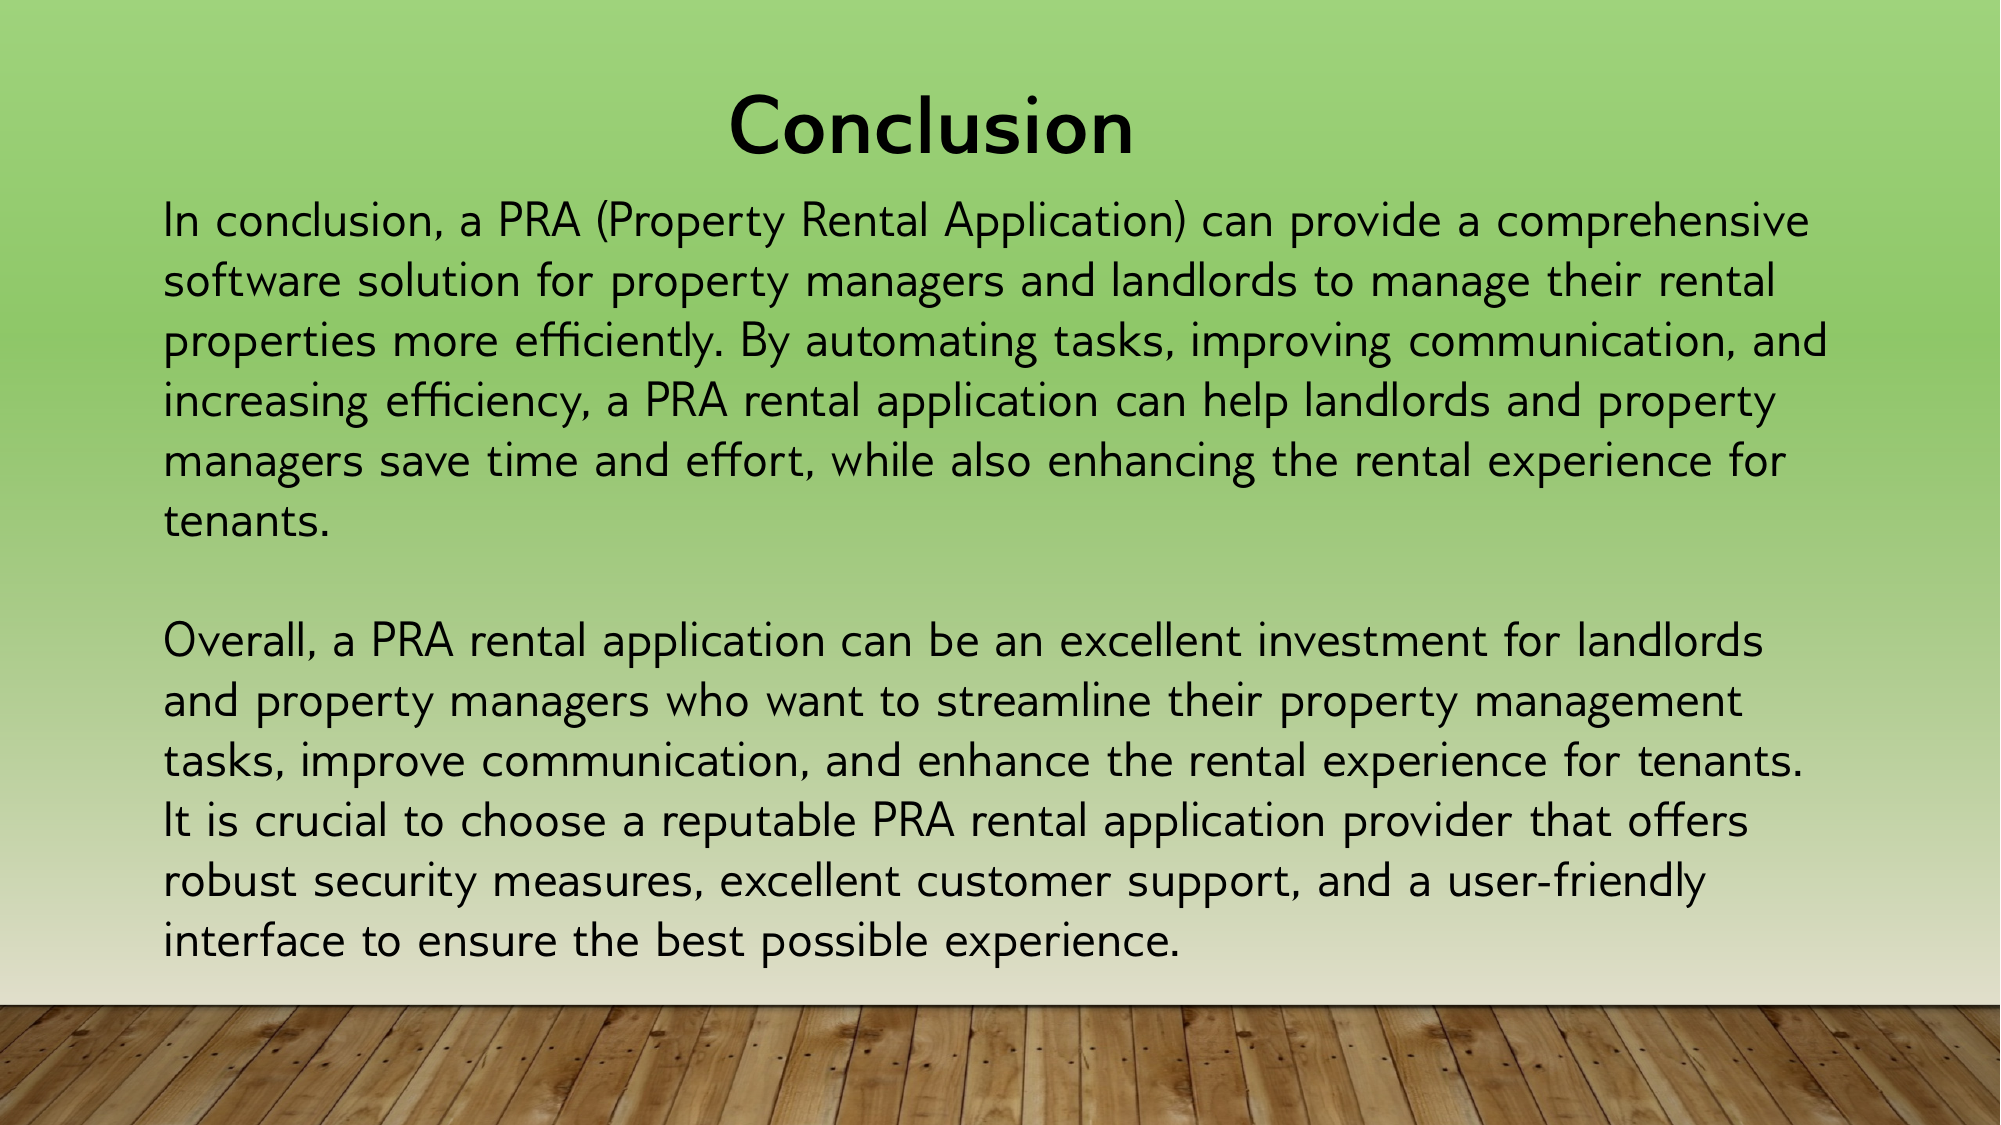

Conclusion
In conclusion, a PRA (Property Rental Application) can provide a comprehensive software solution for property managers and landlords to manage their rental properties more efficiently. By automating tasks, improving communication, and increasing efficiency, a PRA rental application can help landlords and property managers save time and effort, while also enhancing the rental experience for tenants.

Overall, a PRA rental application can be an excellent investment for landlords and property managers who want to streamline their property management tasks, improve communication, and enhance the rental experience for tenants. It is crucial to choose a reputable PRA rental application provider that offers robust security measures, excellent customer support, and a user-friendly interface to ensure the best possible experience.